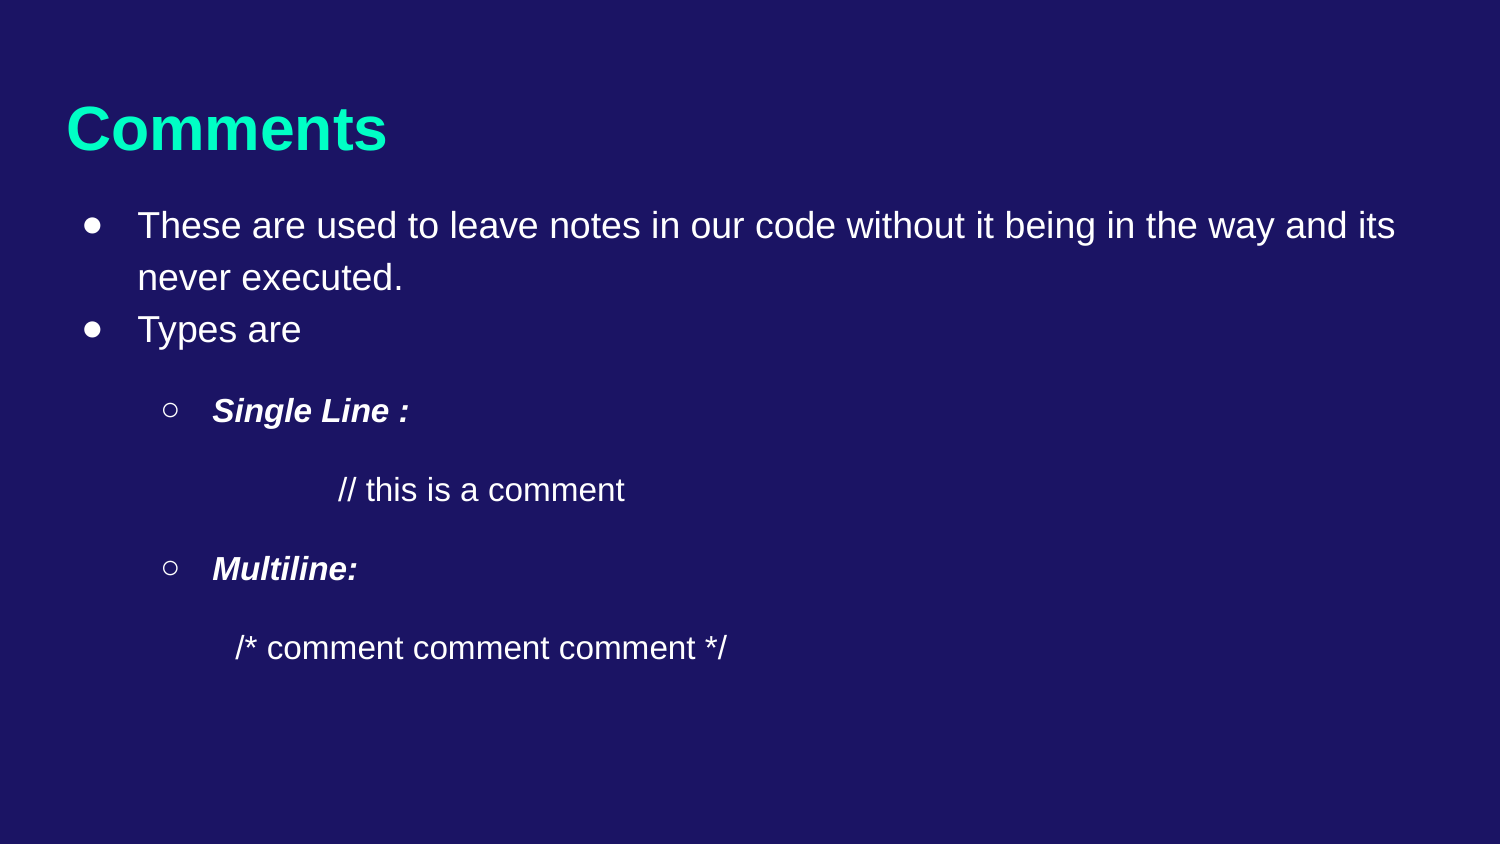

# Comments
These are used to leave notes in our code without it being in the way and its never executed.
Types are
Single Line :
	   // this is a comment
Multiline:
/* comment comment comment */